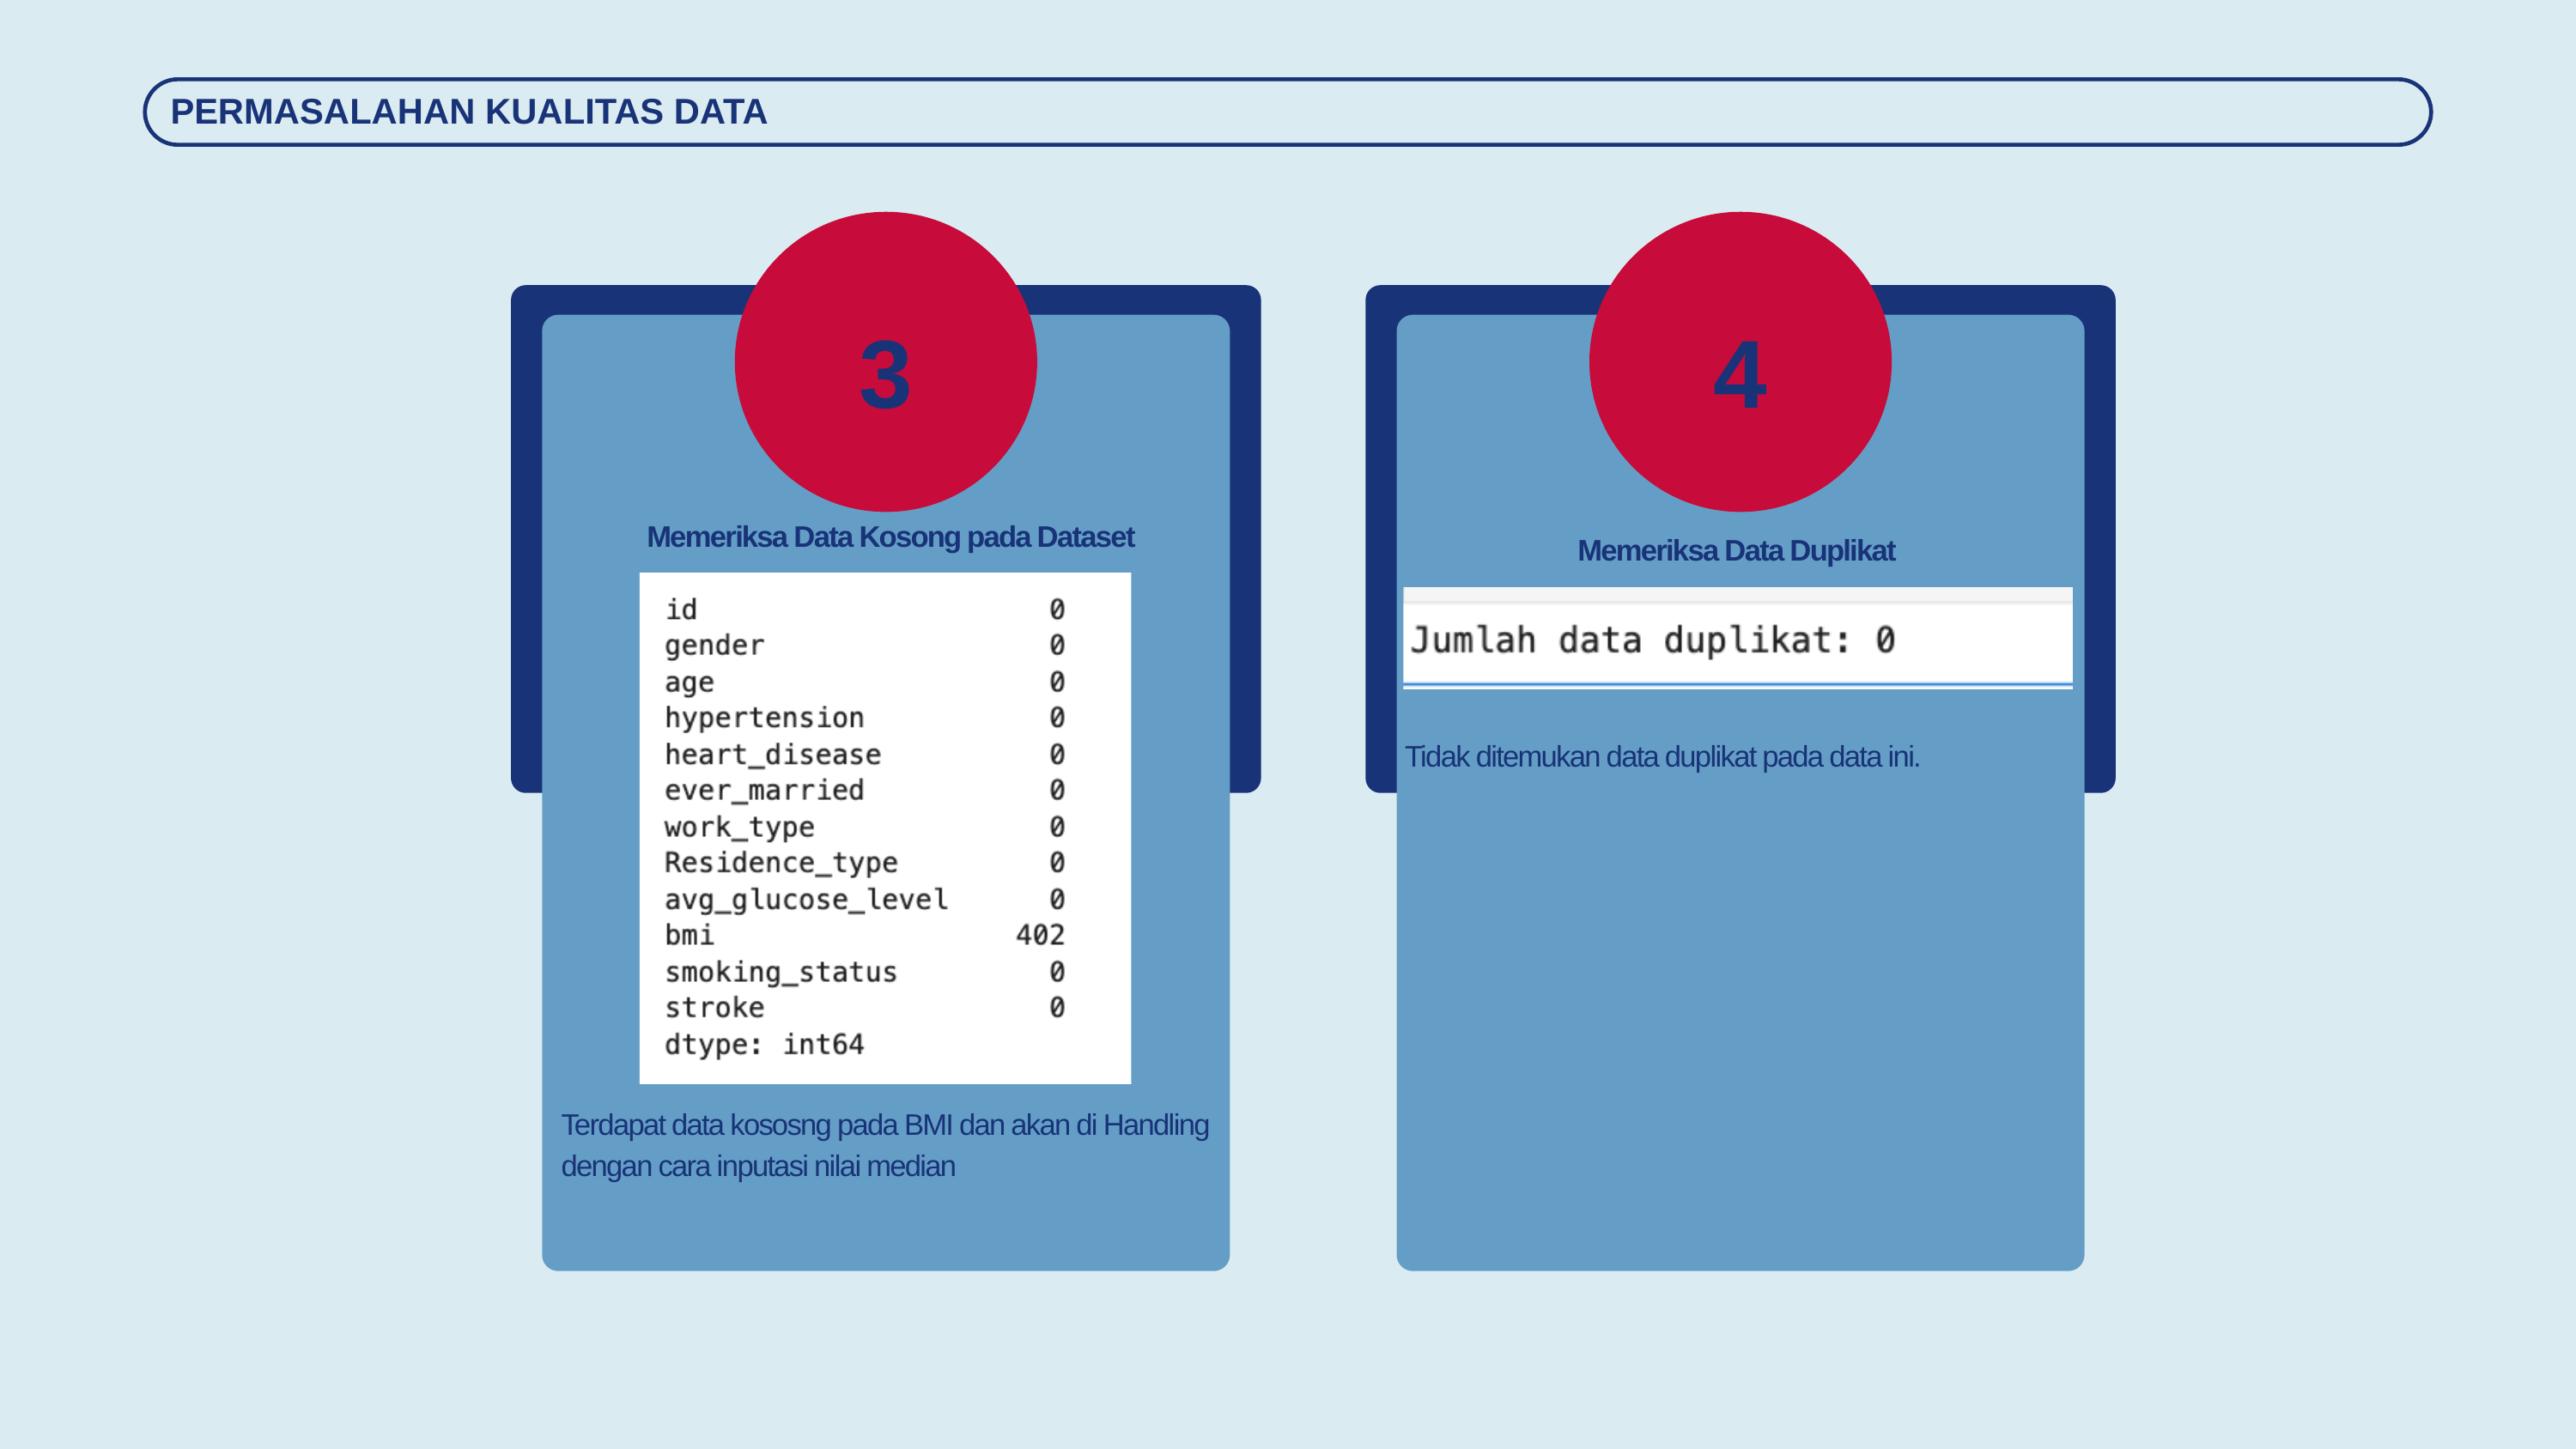

PERMASALAHAN KUALITAS DATA

3

4

Memeriksa Data Kosong pada Dataset
Memeriksa Data Duplikat
Tidak ditemukan data duplikat pada data ini.
Terdapat data kososng pada BMI dan akan di Handling dengan cara inputasi nilai median
Tidak ditemukan nilai kosong pada dataset. Oleh karena itu, tidak diperlukan proses penghapusan maupun pengisian nilai kosong.
Tidak ditemukan nilai kosong pada dataset. Oleh karena itu, tidak diperlukan proses penghapusan maupun pengisian nilai kosong.